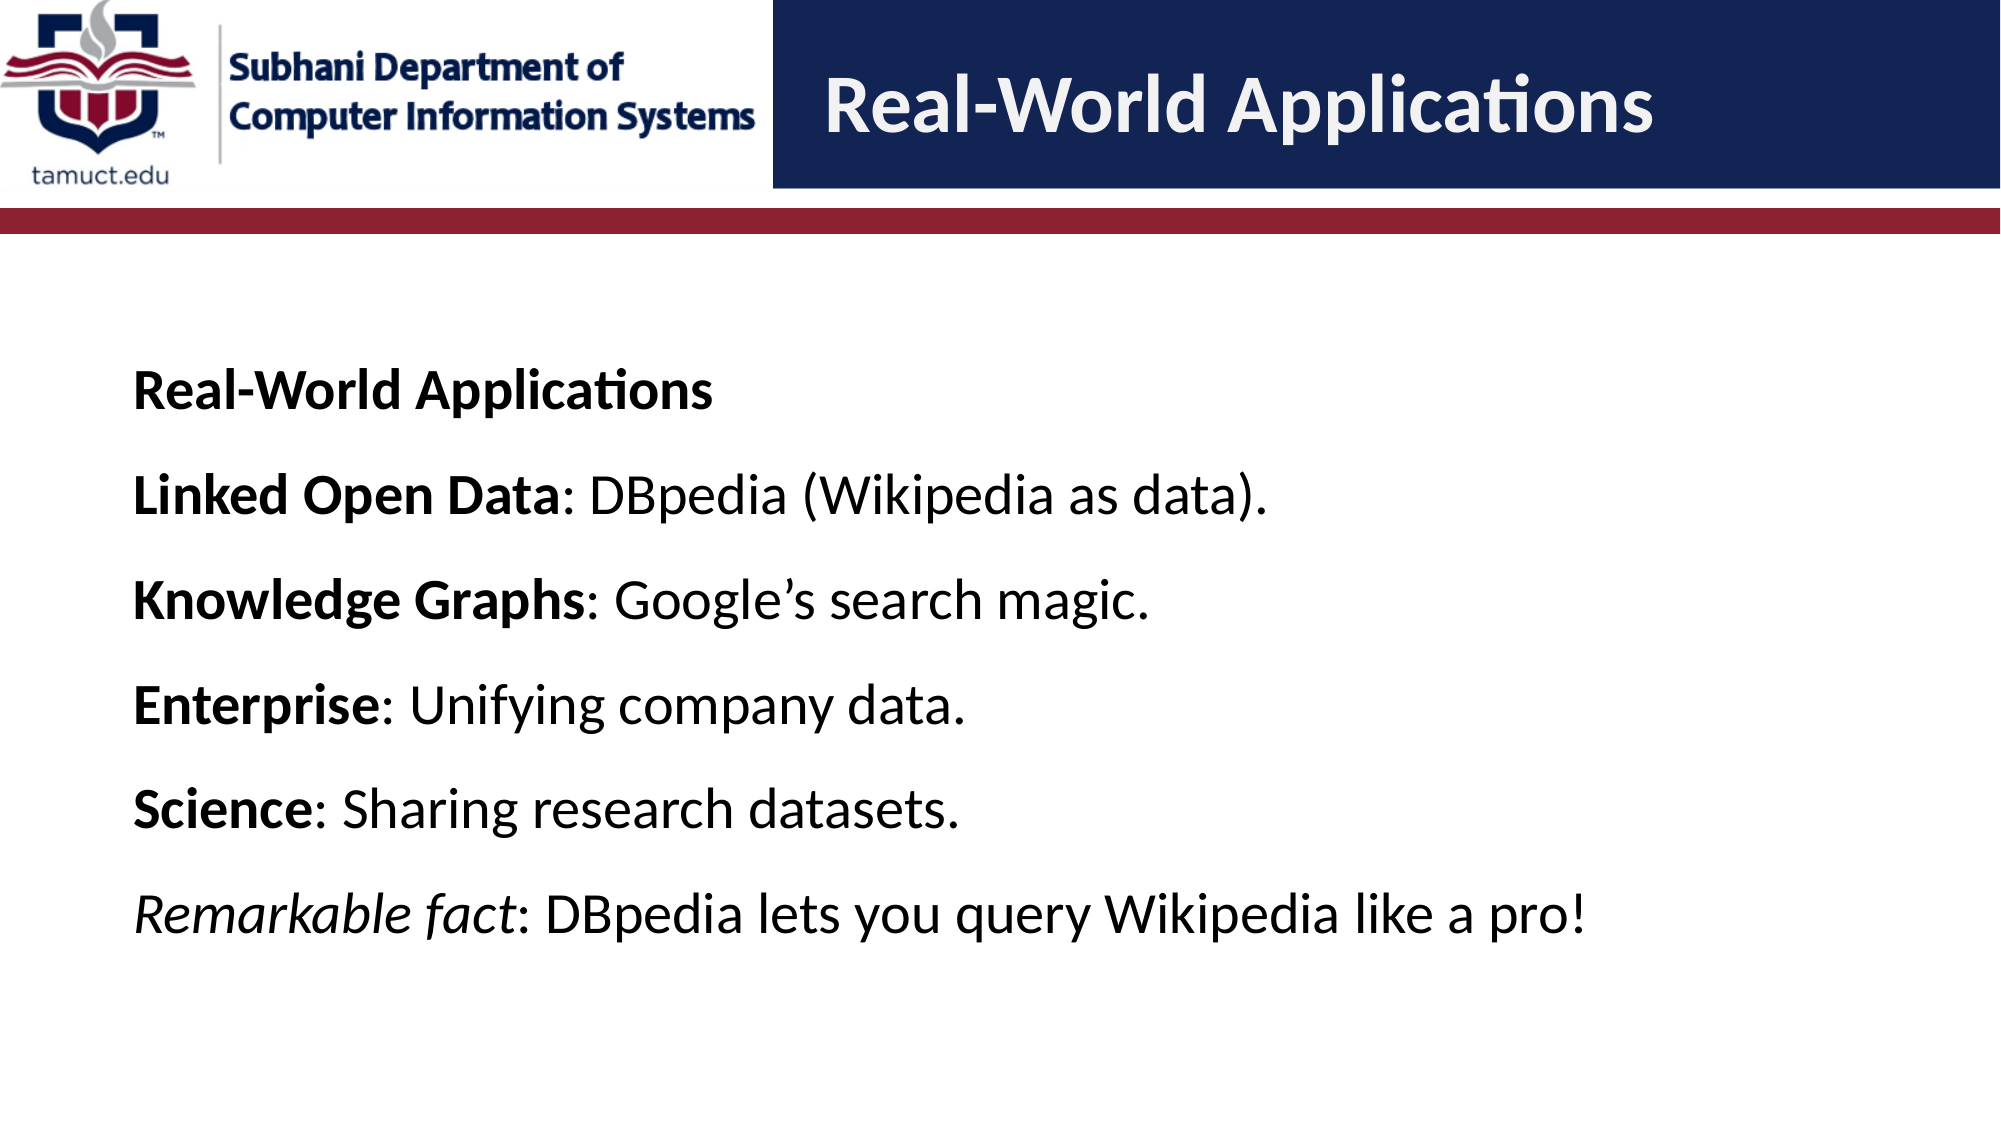

# Real-World Applications
Real-World Applications
Linked Open Data: DBpedia (Wikipedia as data).
Knowledge Graphs: Google’s search magic.
Enterprise: Unifying company data.
Science: Sharing research datasets.
Remarkable fact: DBpedia lets you query Wikipedia like a pro!